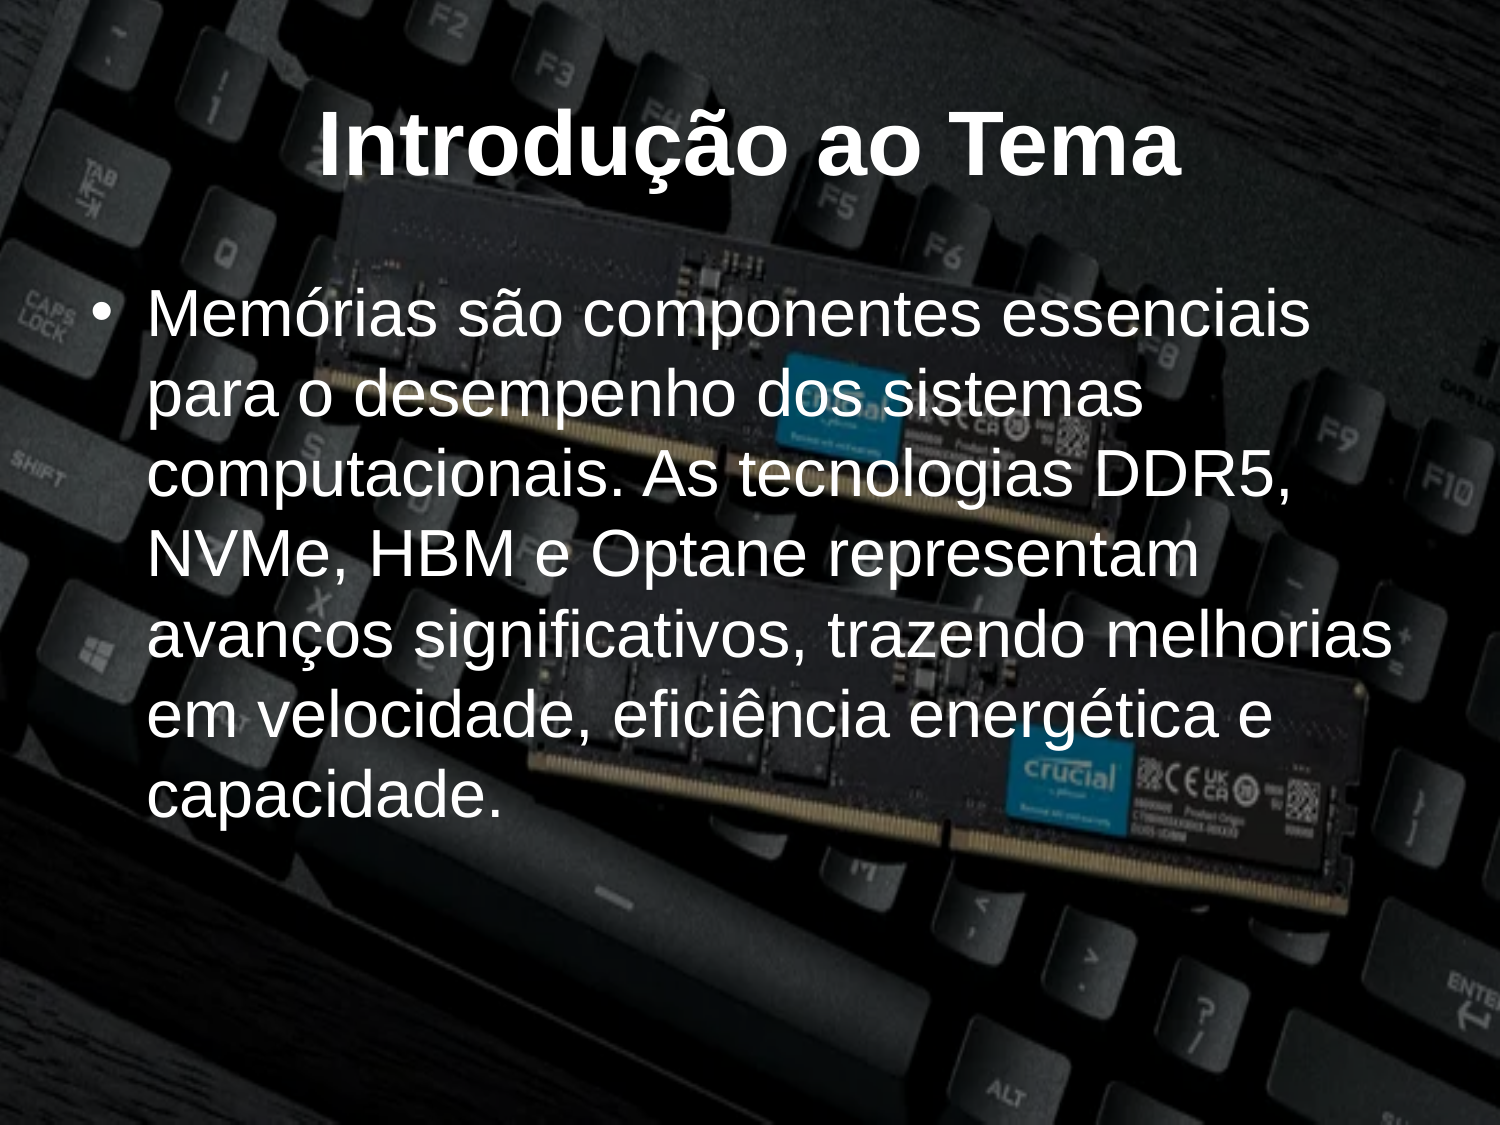

# Introdução ao Tema
Memórias são componentes essenciais para o desempenho dos sistemas computacionais. As tecnologias DDR5, NVMe, HBM e Optane representam avanços significativos, trazendo melhorias em velocidade, eficiência energética e capacidade.